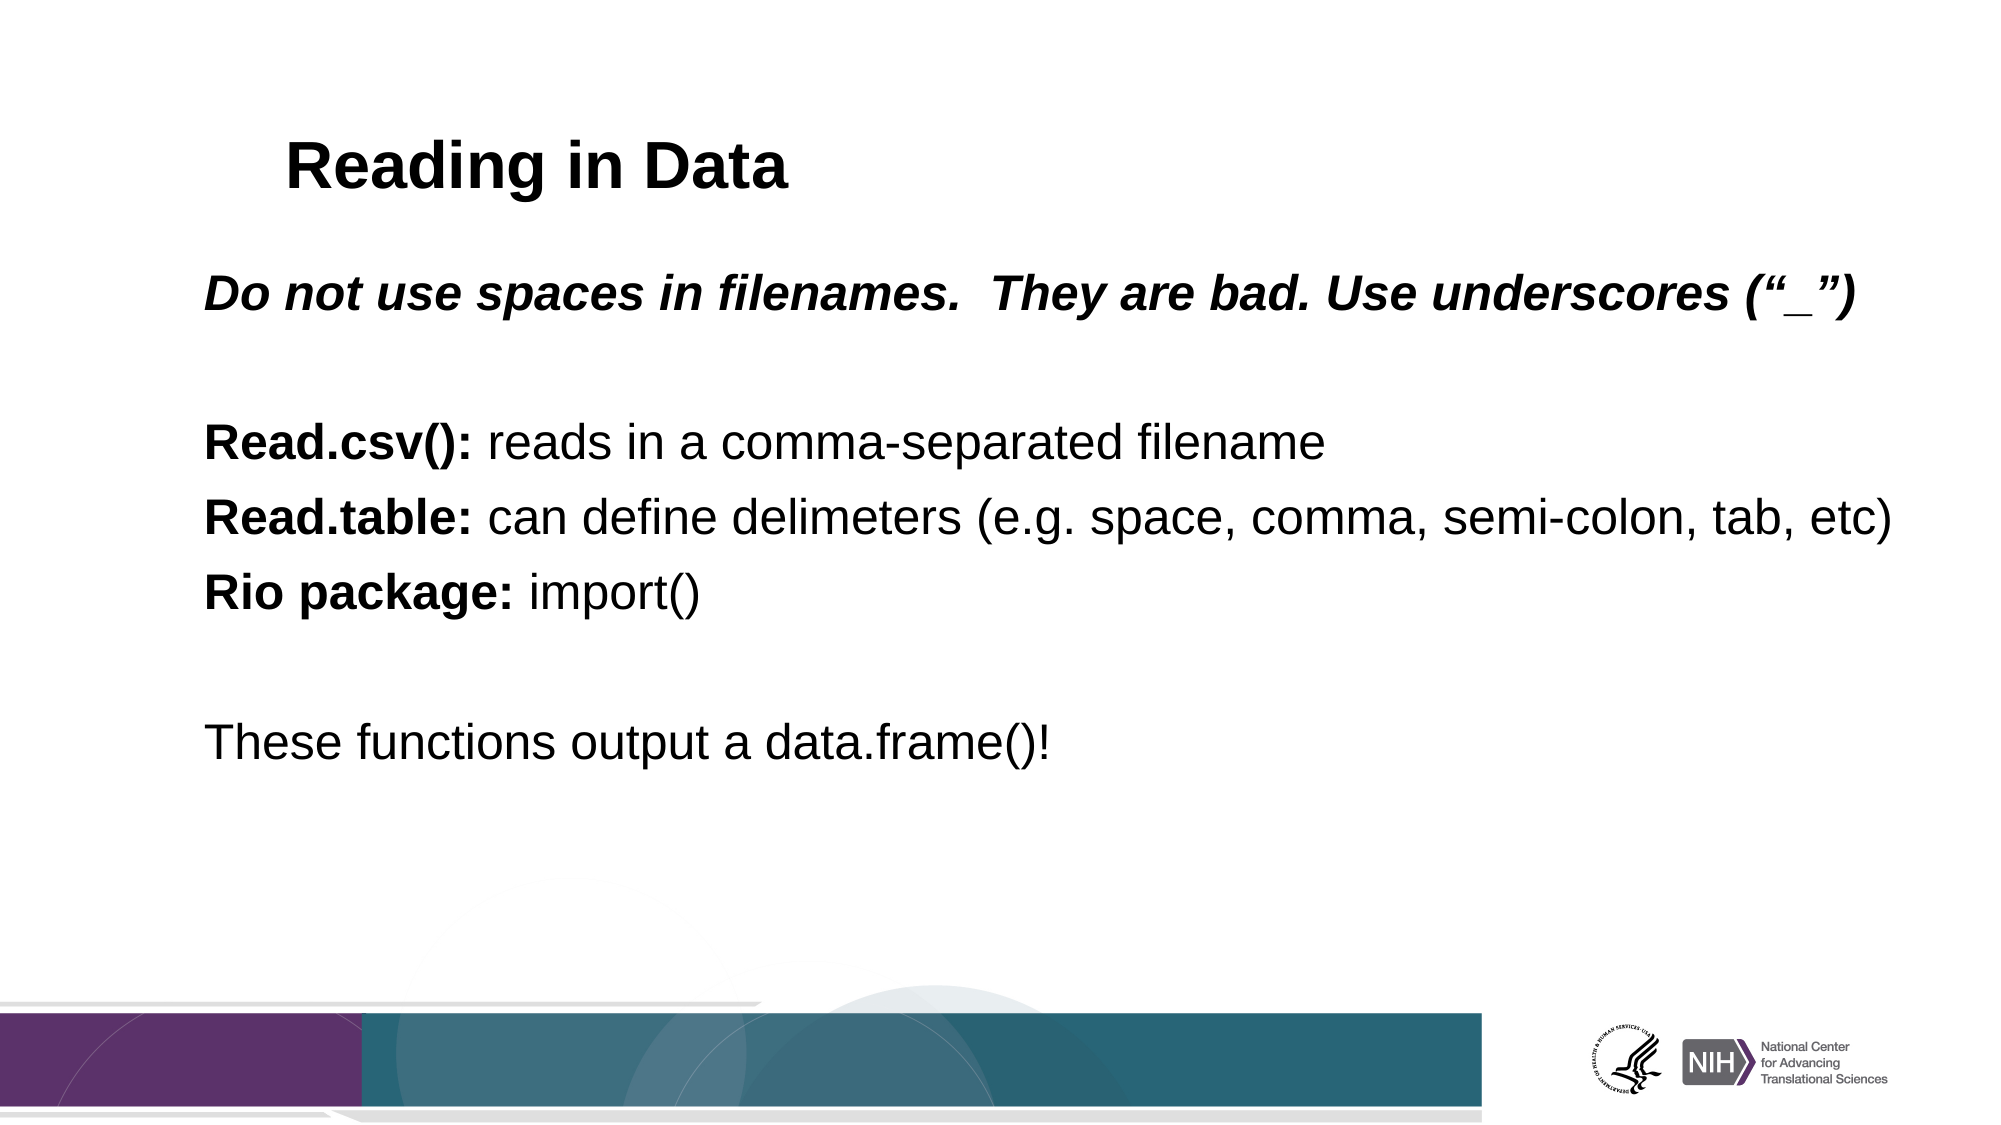

# Reading in Data
Do not use spaces in filenames.  They are bad. Use underscores (“_”)

Read.csv(): reads in a comma-separated filename
Read.table: can define delimeters (e.g. space, comma, semi-colon, tab, etc)
Rio package: import()

These functions output a data.frame()!